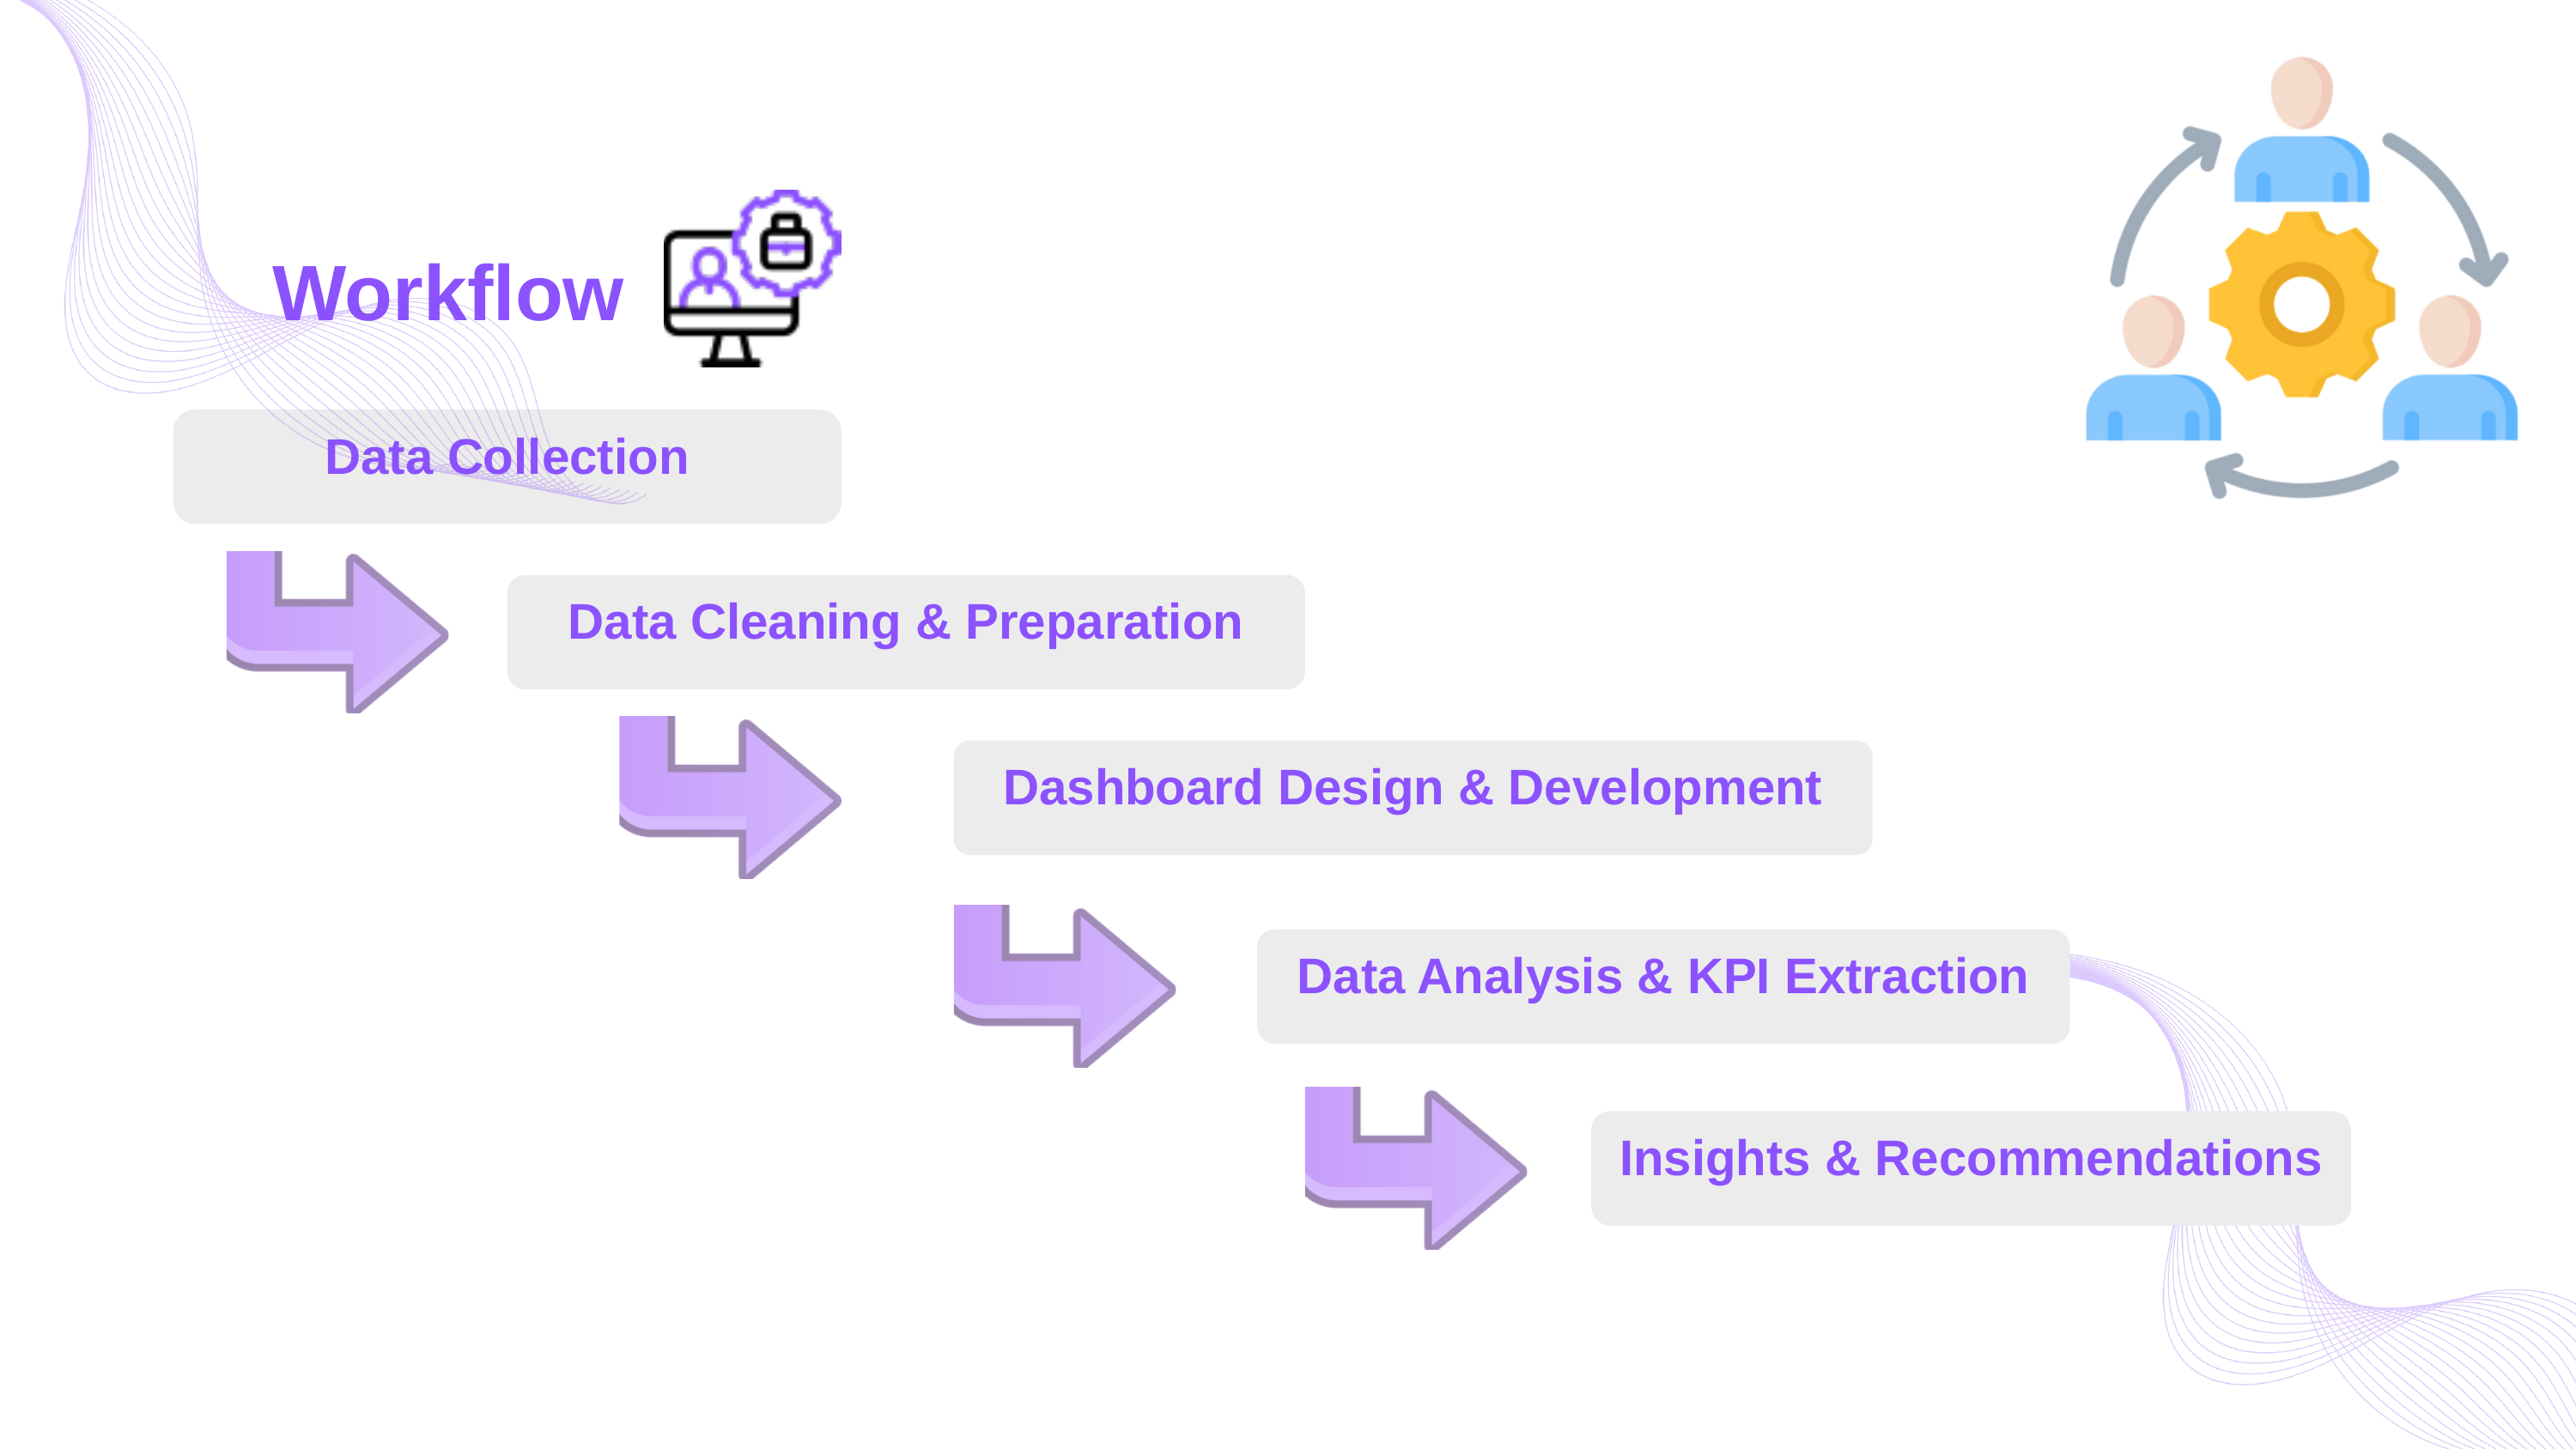

Workflow

Data Collection

Data Cleaning & Preparation

Dashboard Design & Development

Data Analysis & KPI Extraction

Insights & Recommendations